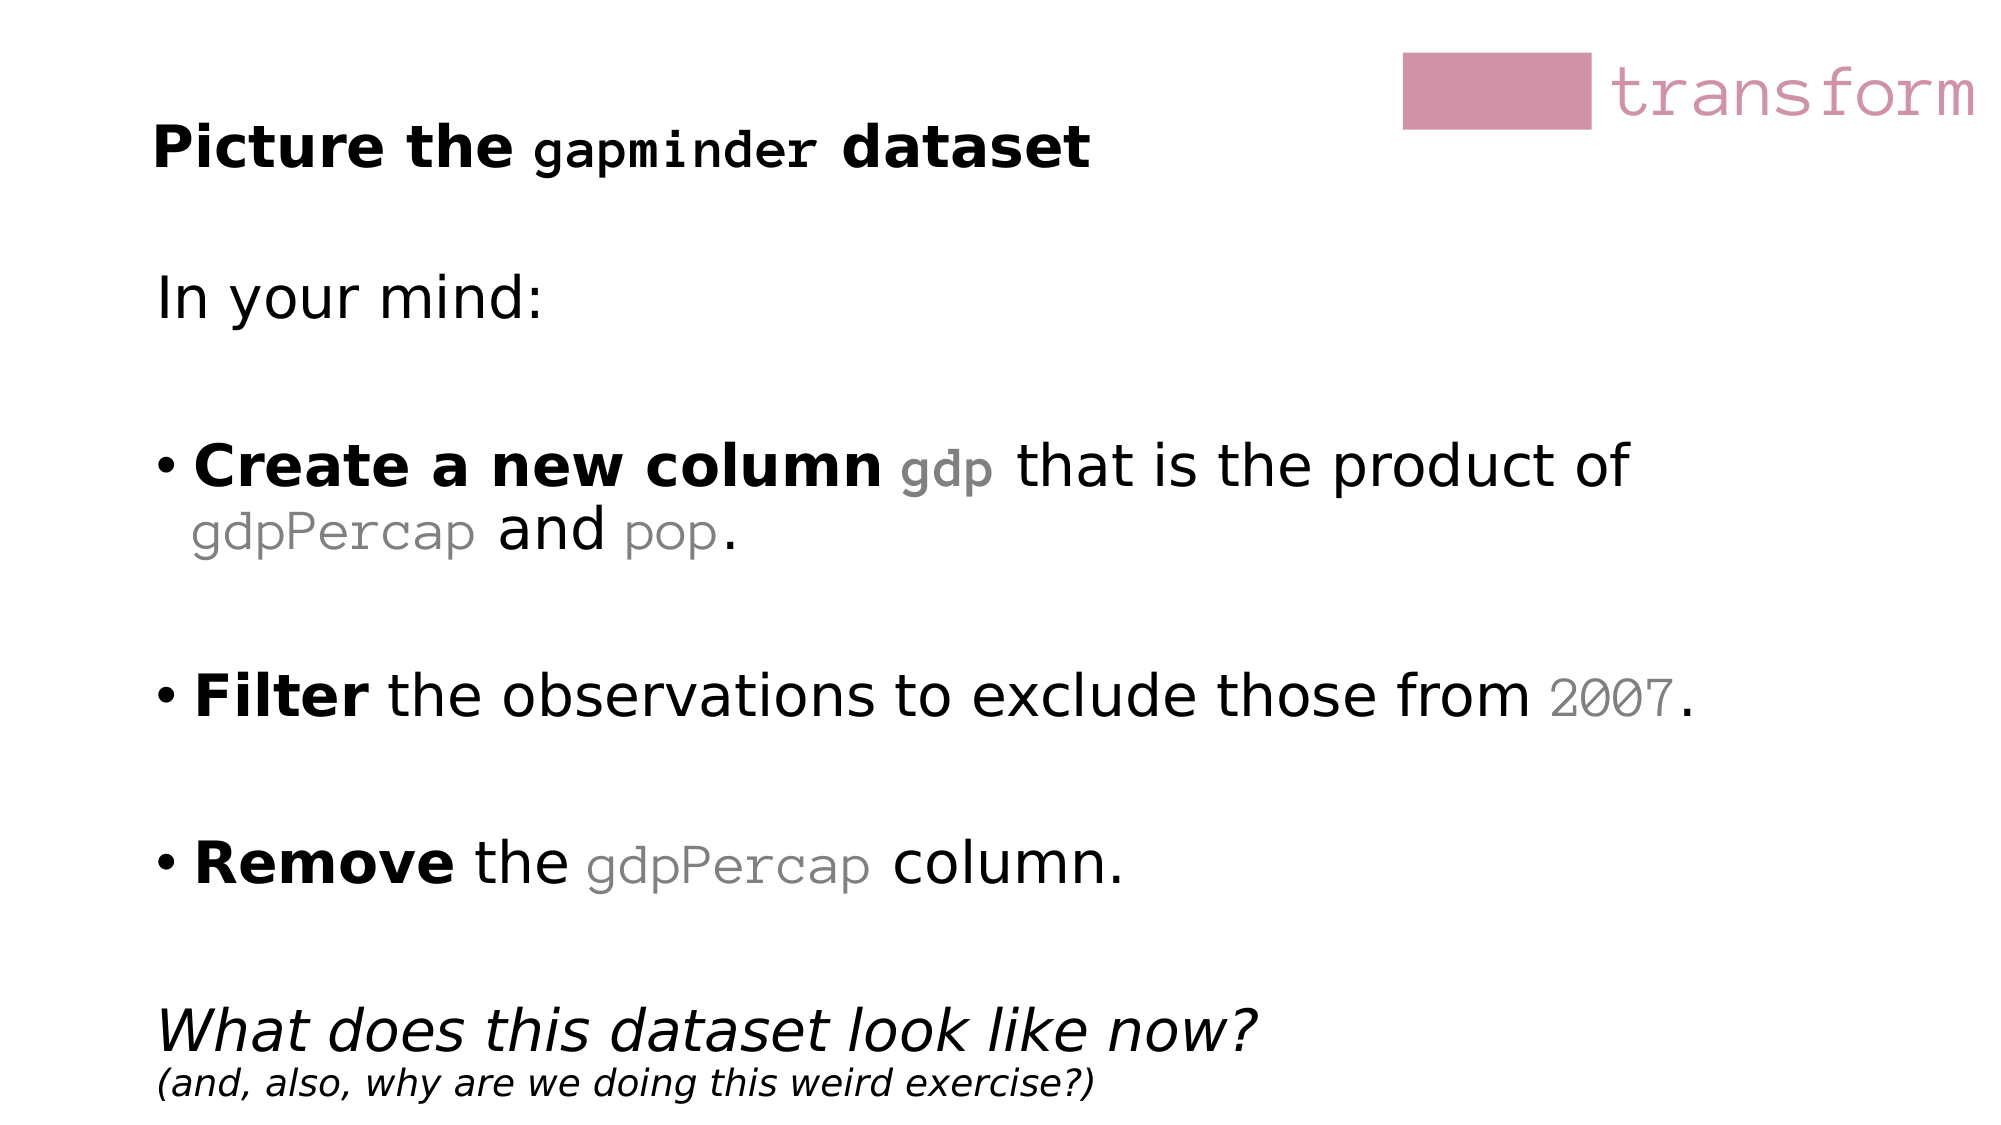

transform

Picture the gapminder dataset
In your mind:

Create a new column gdp that is the product of gdpPercap and pop.

Filter the observations to exclude those from 2007.

Remove the gdpPercap column.

What does this dataset look like now?
(and, also, why are we doing this weird exercise?)